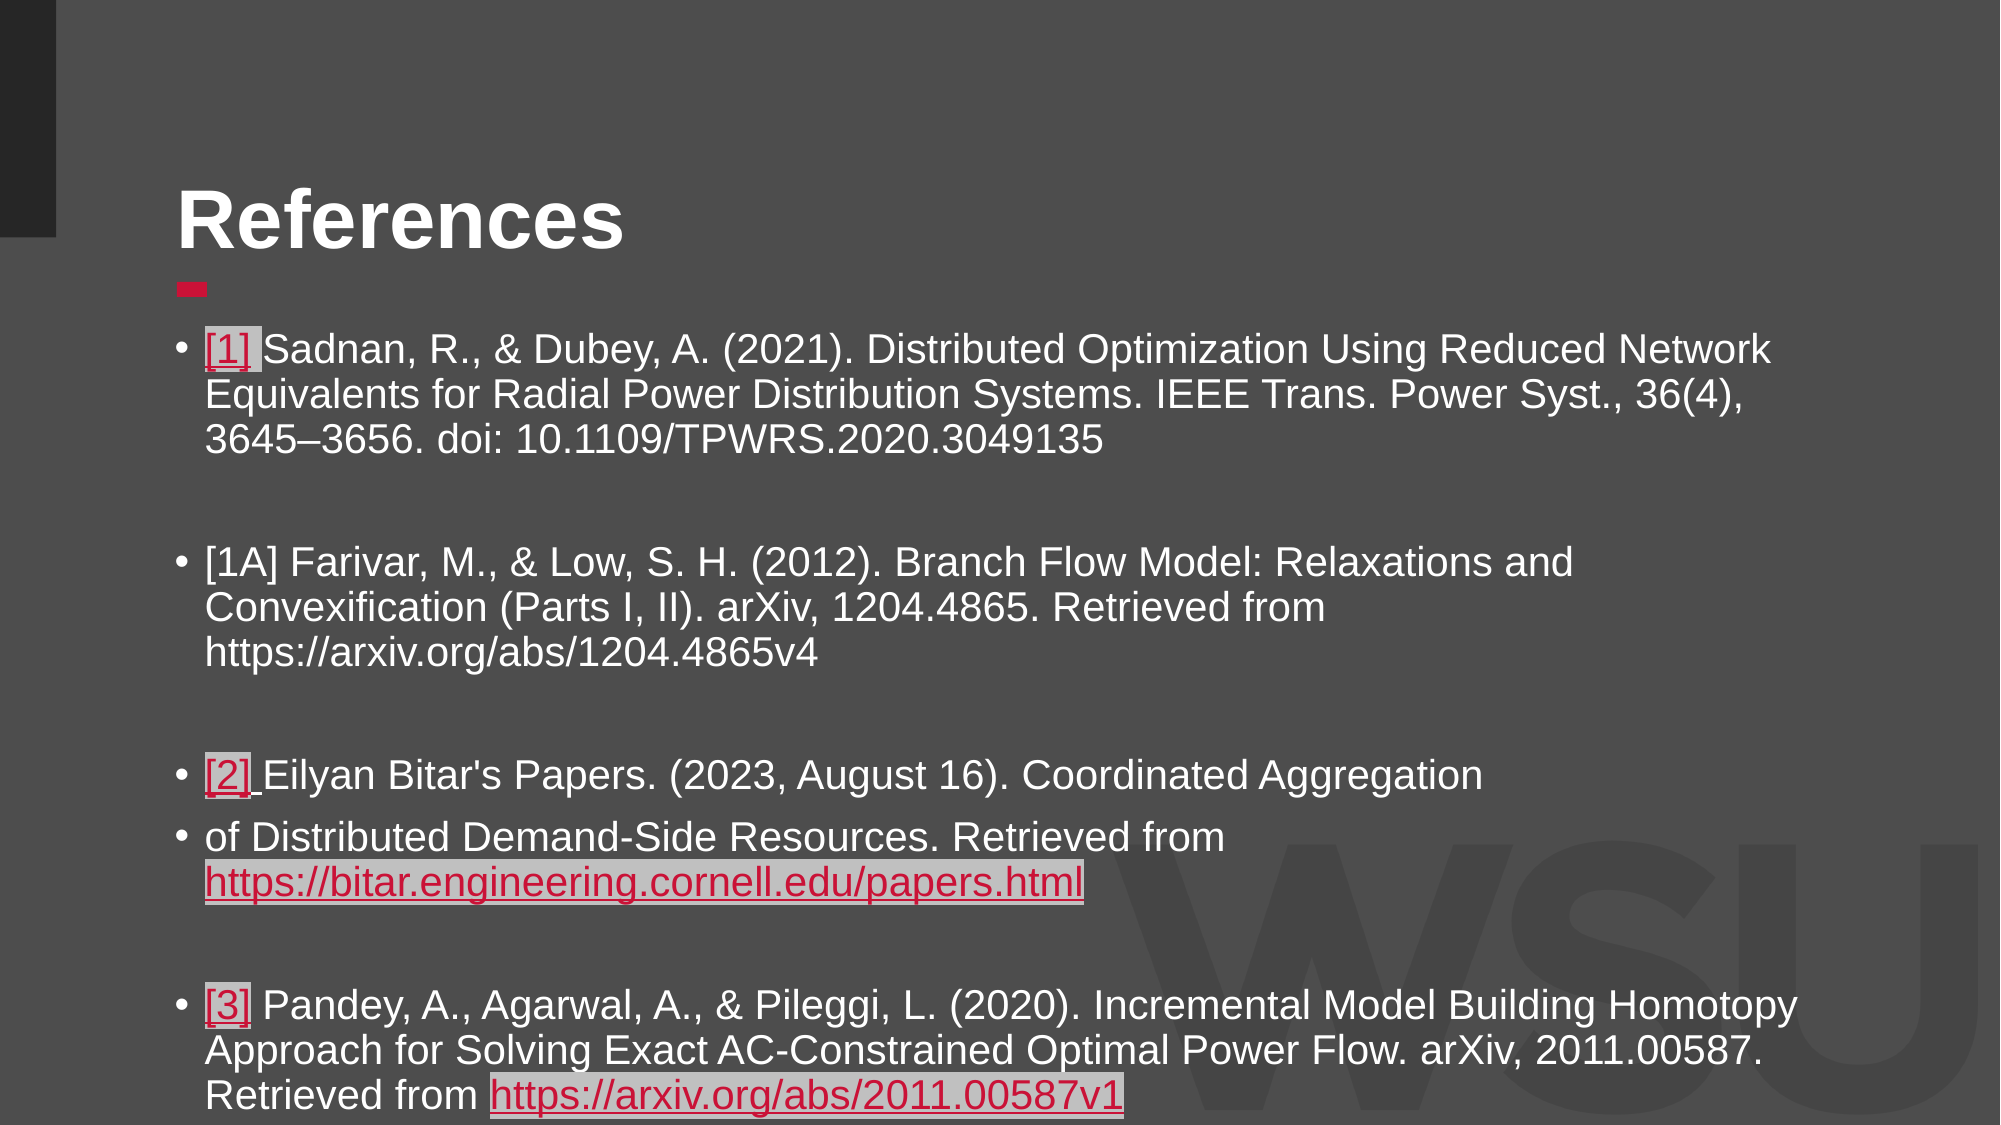

# References
[1] Sadnan, R., & Dubey, A. (2021). Distributed Optimization Using Reduced Network Equivalents for Radial Power Distribution Systems. IEEE Trans. Power Syst., 36(4), 3645–3656. doi: 10.1109/TPWRS.2020.3049135

[1A] Farivar, M., & Low, S. H. (2012). Branch Flow Model: Relaxations and Convexification (Parts I, II). arXiv, 1204.4865. Retrieved from https://arxiv.org/abs/1204.4865v4

[2] Eilyan Bitar's Papers. (2023, August 16). Coordinated Aggregation
of Distributed Demand-Side Resources. Retrieved from https://bitar.engineering.cornell.edu/papers.html

[3] Pandey, A., Agarwal, A., & Pileggi, L. (2020). Incremental Model Building Homotopy Approach for Solving Exact AC-Constrained Optimal Power Flow. arXiv, 2011.00587. Retrieved from https://arxiv.org/abs/2011.00587v1